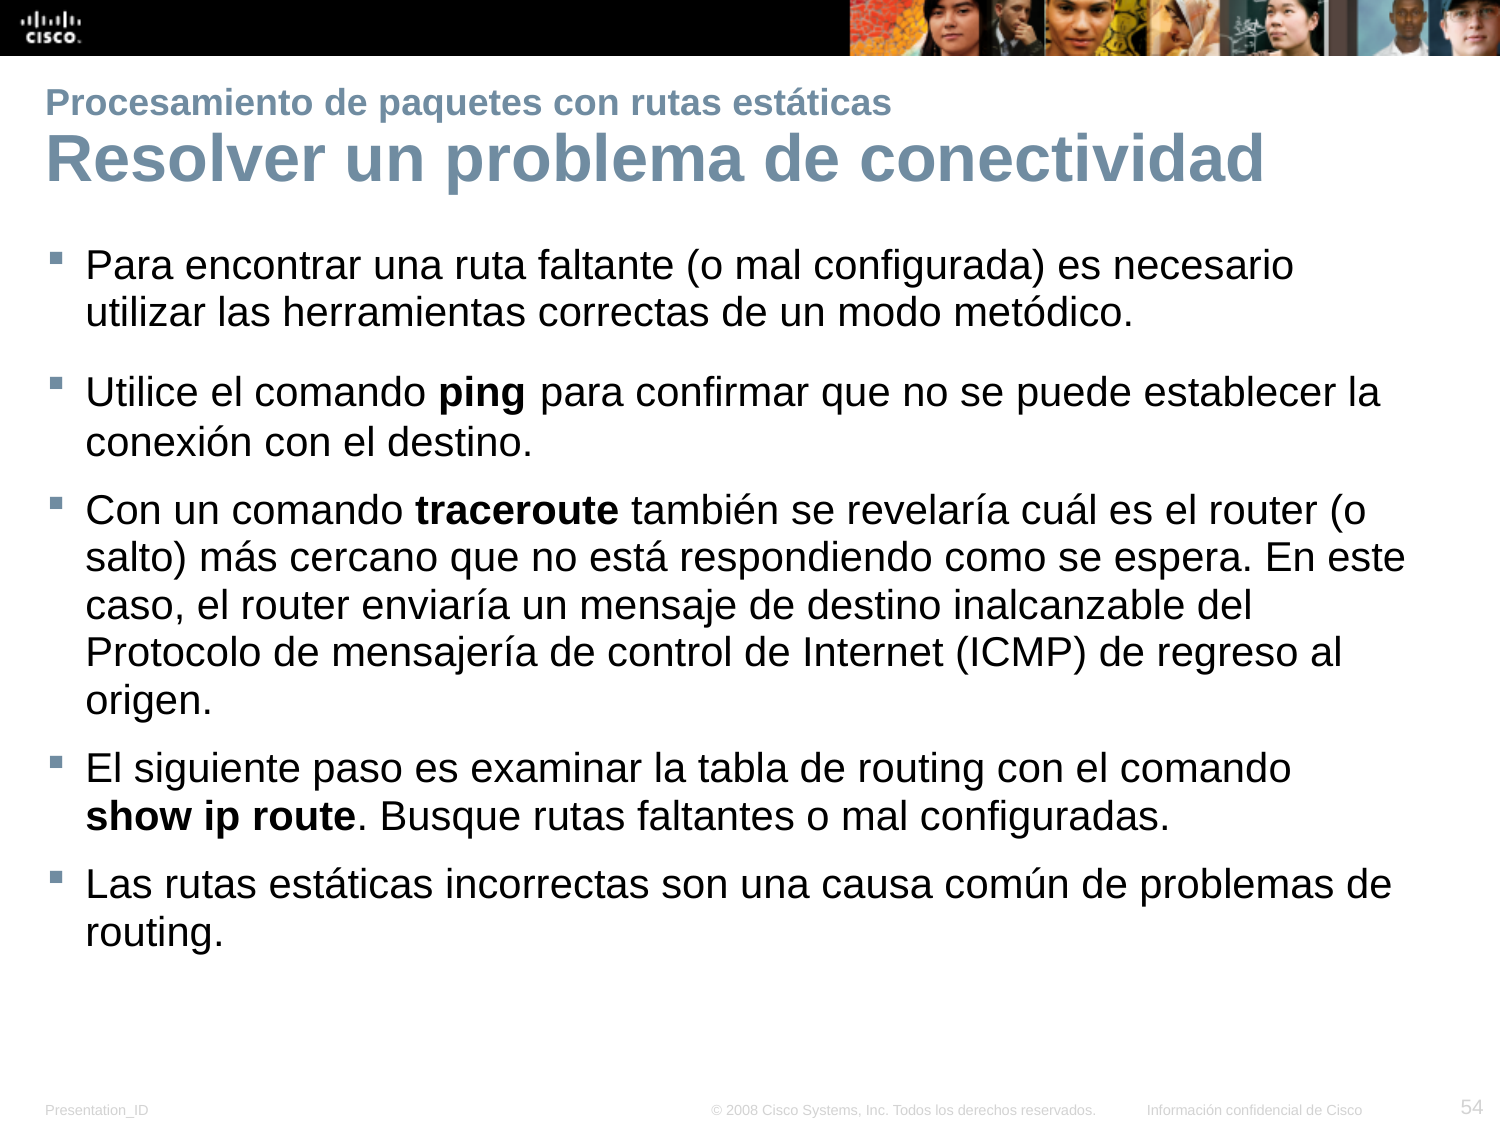

Verificar una ruta estática predeterminada

# Procesamiento de paquetes con rutas estáticas Resolver un problema de conectividad
Para encontrar una ruta faltante (o mal configurada) es necesario utilizar las herramientas correctas de un modo metódico.
Utilice el comando ping para confirmar que no se puede establecer la conexión con el destino.
Con un comando traceroute también se revelaría cuál es el router (o salto) más cercano que no está respondiendo como se espera. En este caso, el router enviaría un mensaje de destino inalcanzable del Protocolo de mensajería de control de Internet (ICMP) de regreso al origen.
El siguiente paso es examinar la tabla de routing con el comando show ip route. Busque rutas faltantes o mal configuradas.
Las rutas estáticas incorrectas son una causa común de problemas de routing.